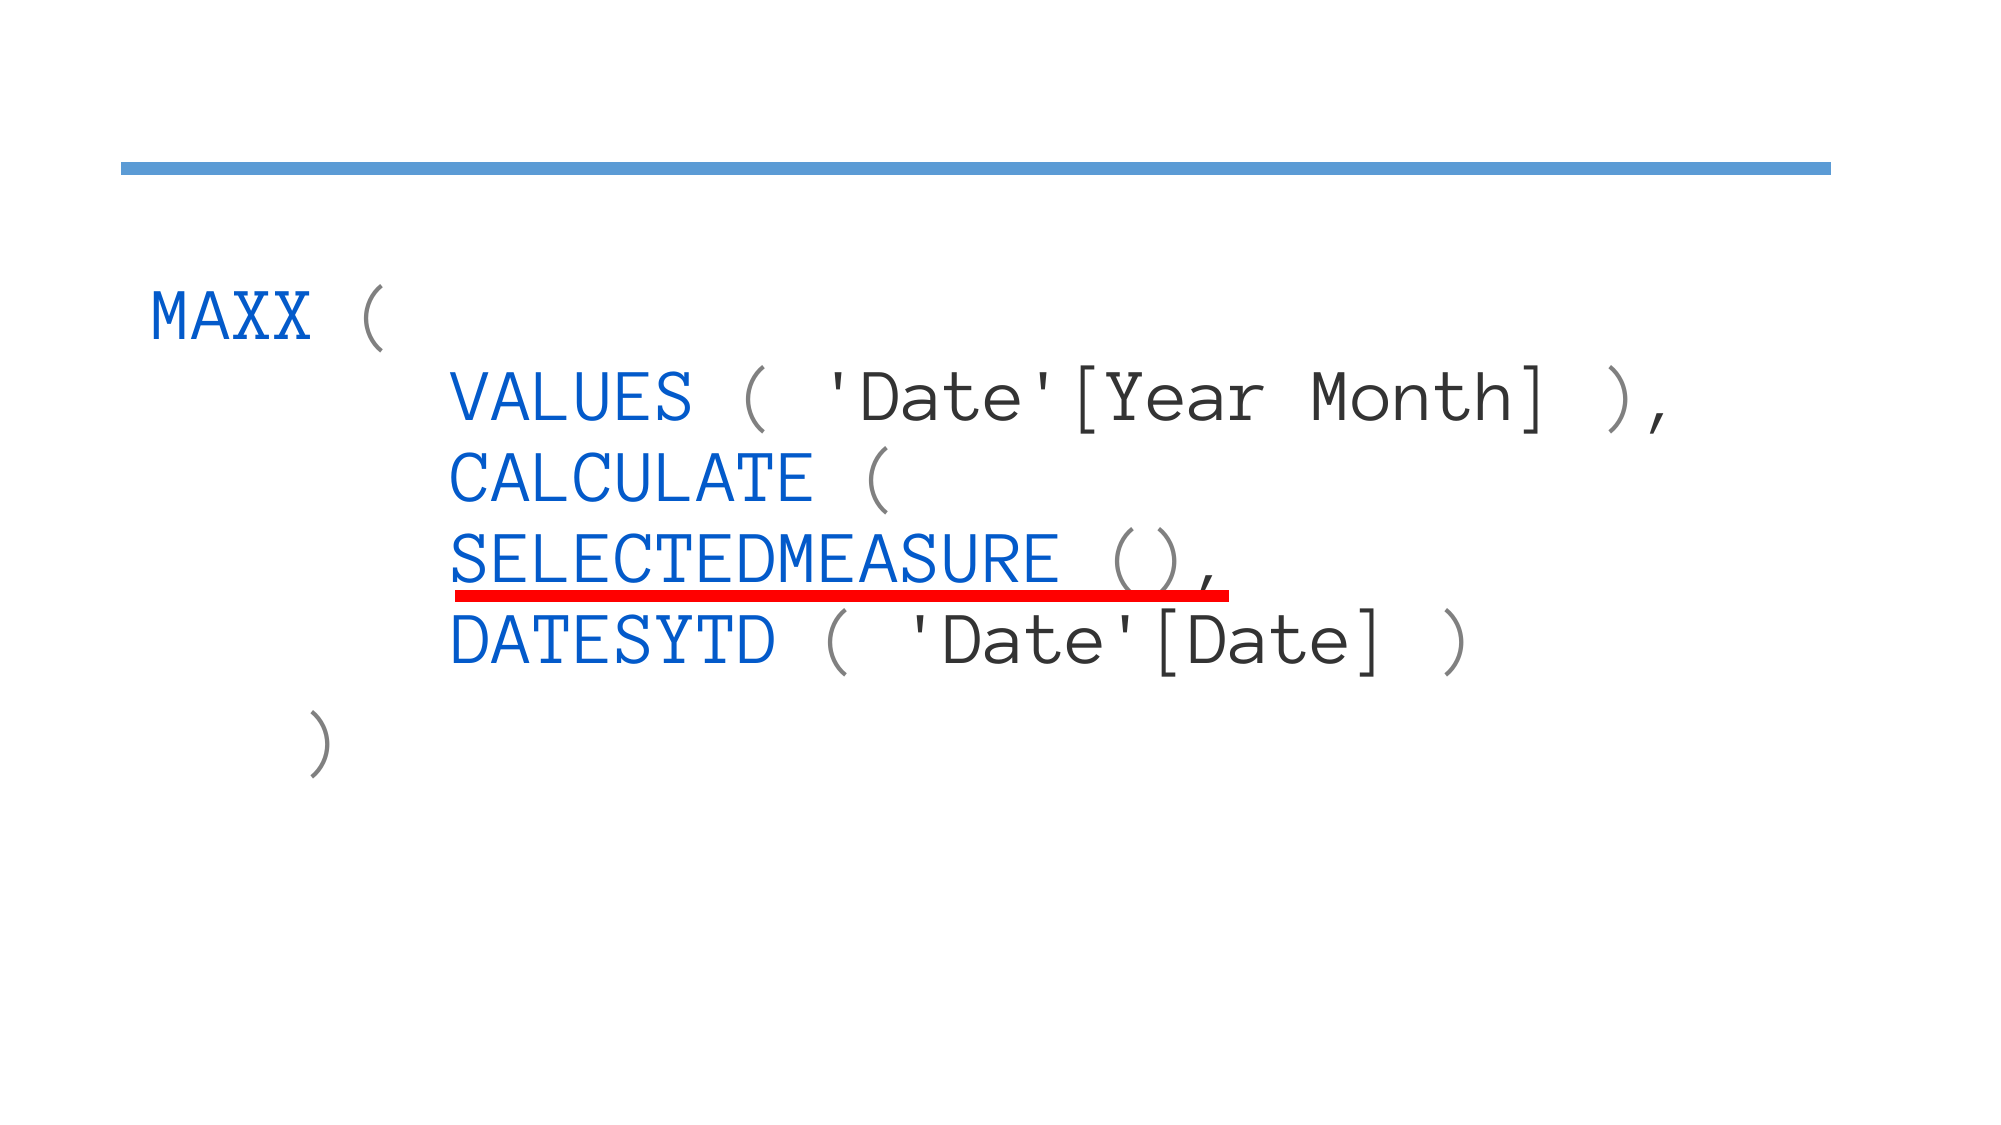

MAXX (
    	VALUES ( 'Date'[Year Month] ),
    	CALCULATE (
    	SELECTEDMEASURE (),
    	DATESYTD ( 'Date'[Date] )
	)